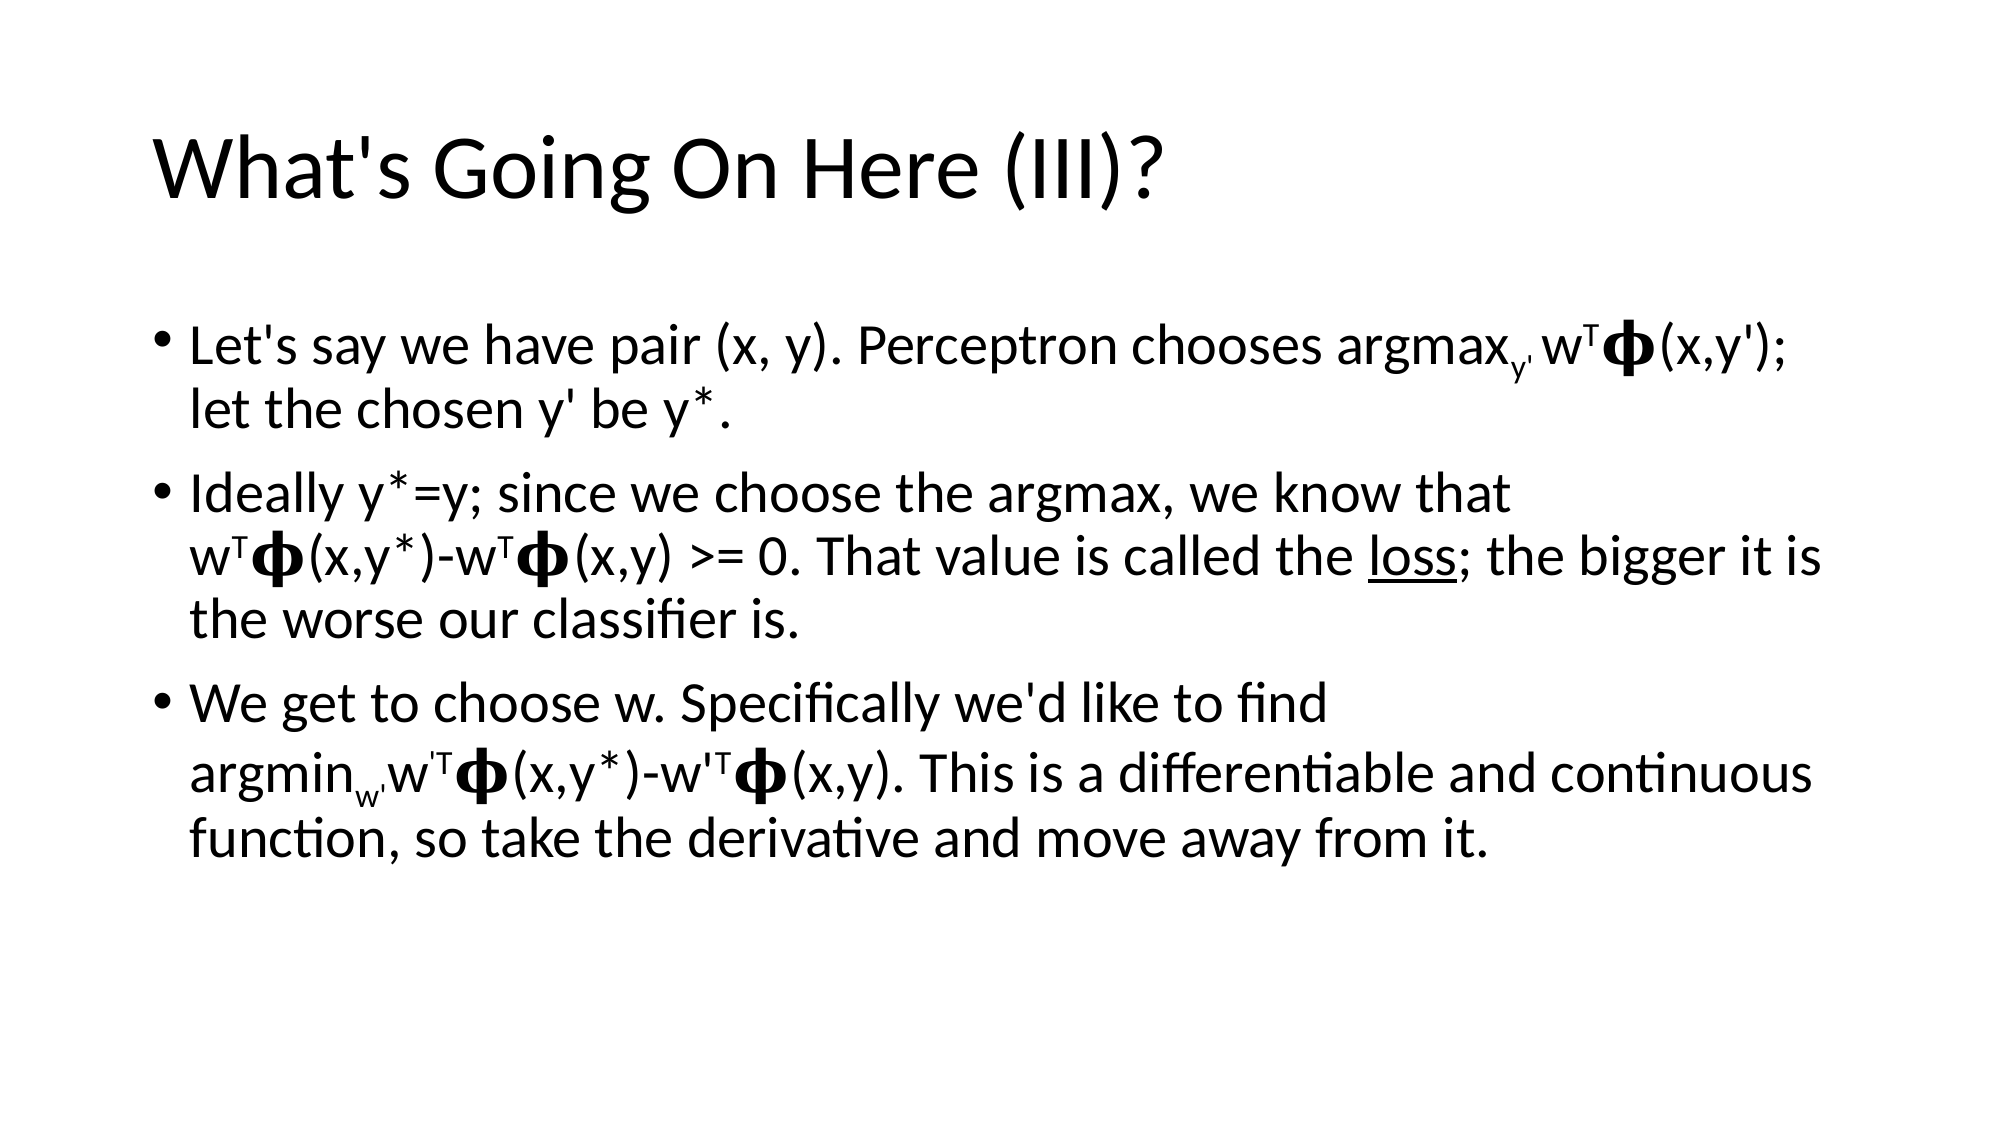

# What's Going On Here (III)?
Let's say we have pair (x, y). Perceptron chooses argmaxy' wT𝛟(x,y'); let the chosen y' be y*.
Ideally y*=y; since we choose the argmax, we know that
wT𝛟(x,y*)-wT𝛟(x,y) >= 0. That value is called the loss; the bigger it is the worse our classifier is.
We get to choose w. Specifically we'd like to find
argminw'w'T𝛟(x,y*)-w'T𝛟(x,y). This is a differentiable and continuous function, so take the derivative and move away from it.